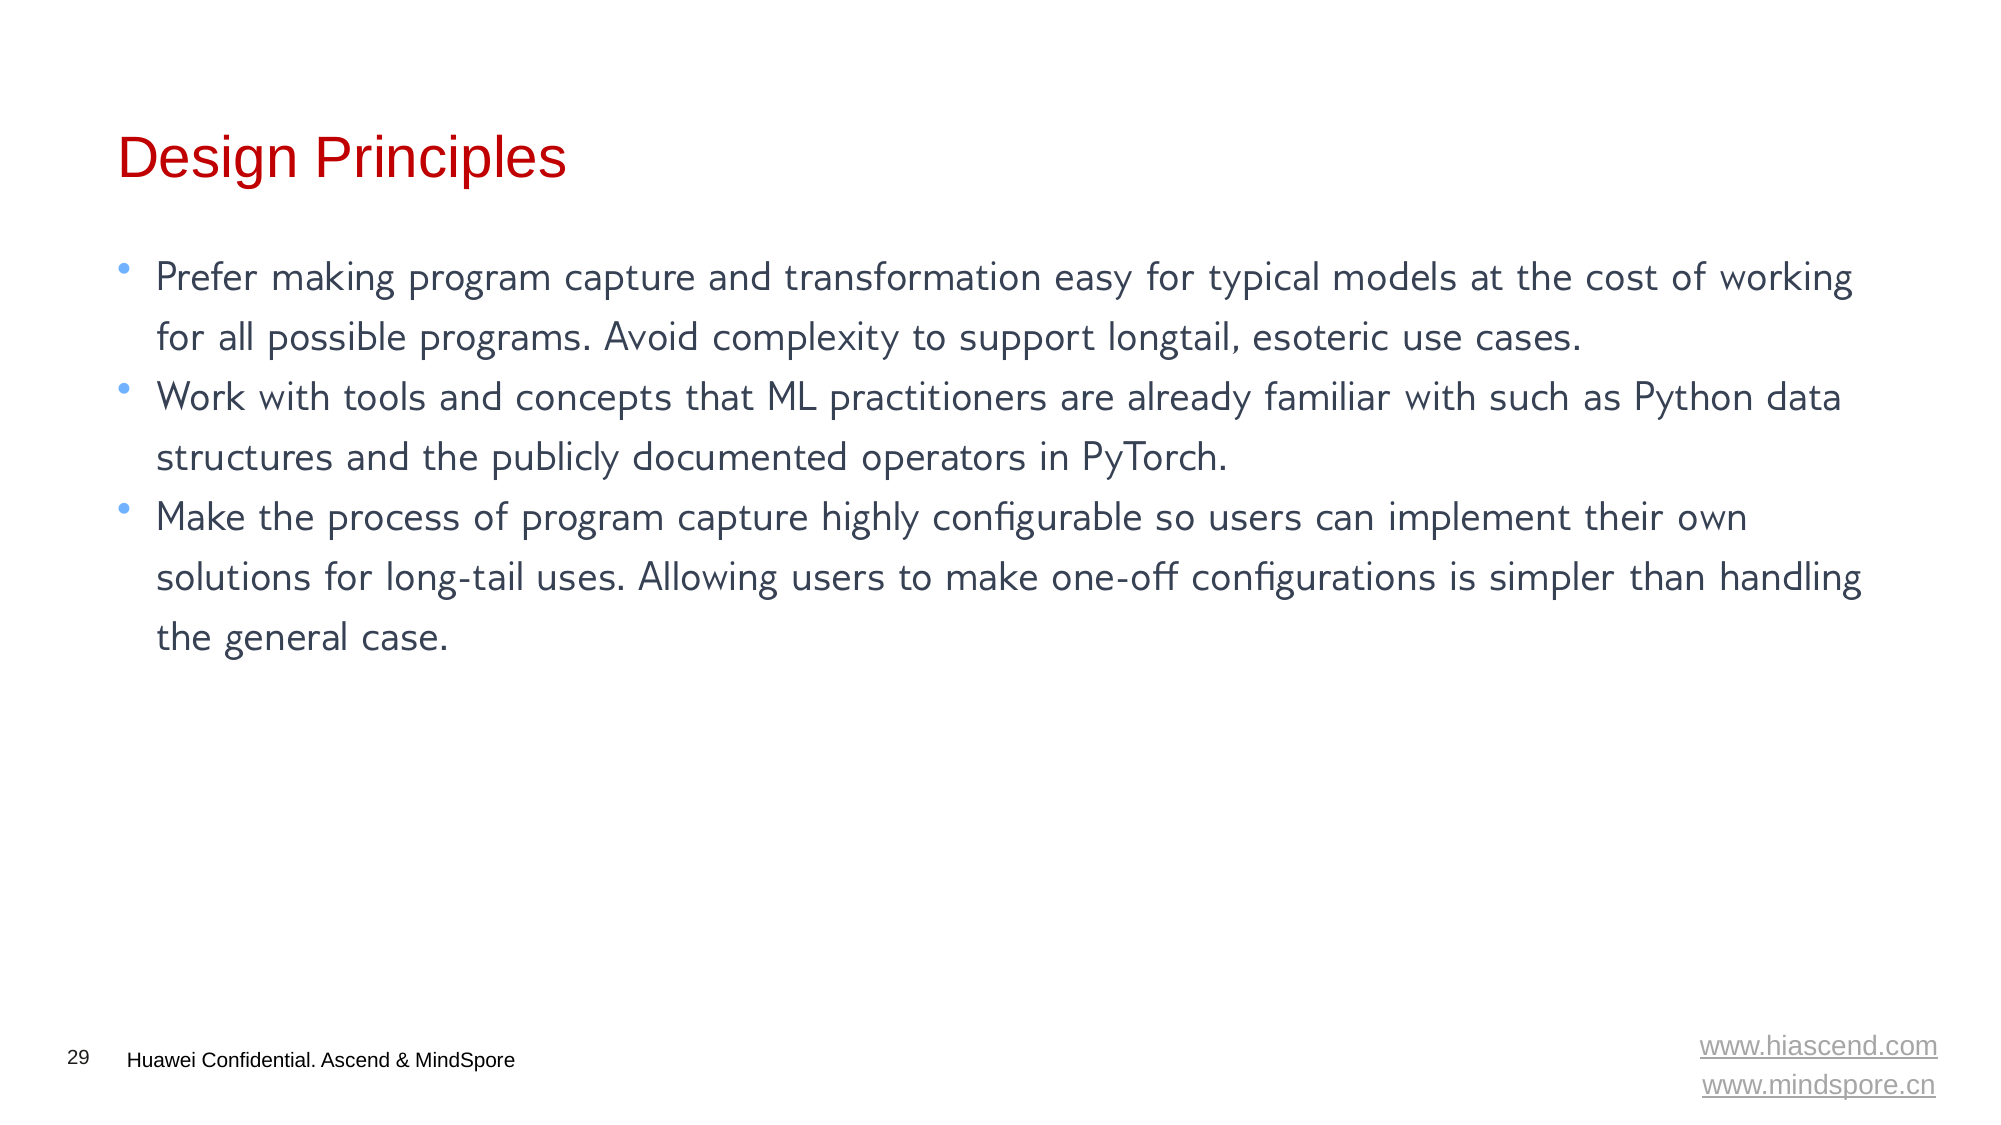

# Design Principles
Prefer making program capture and transformation easy for typical models at the cost of working for all possible programs. Avoid complexity to support longtail, esoteric use cases.
Work with tools and concepts that ML practitioners are already familiar with such as Python data structures and the publicly documented operators in PyTorch.
Make the process of program capture highly conﬁgurable so users can implement their own solutions for long-tail uses. Allowing users to make one-off conﬁgurations is simpler than handling the general case.